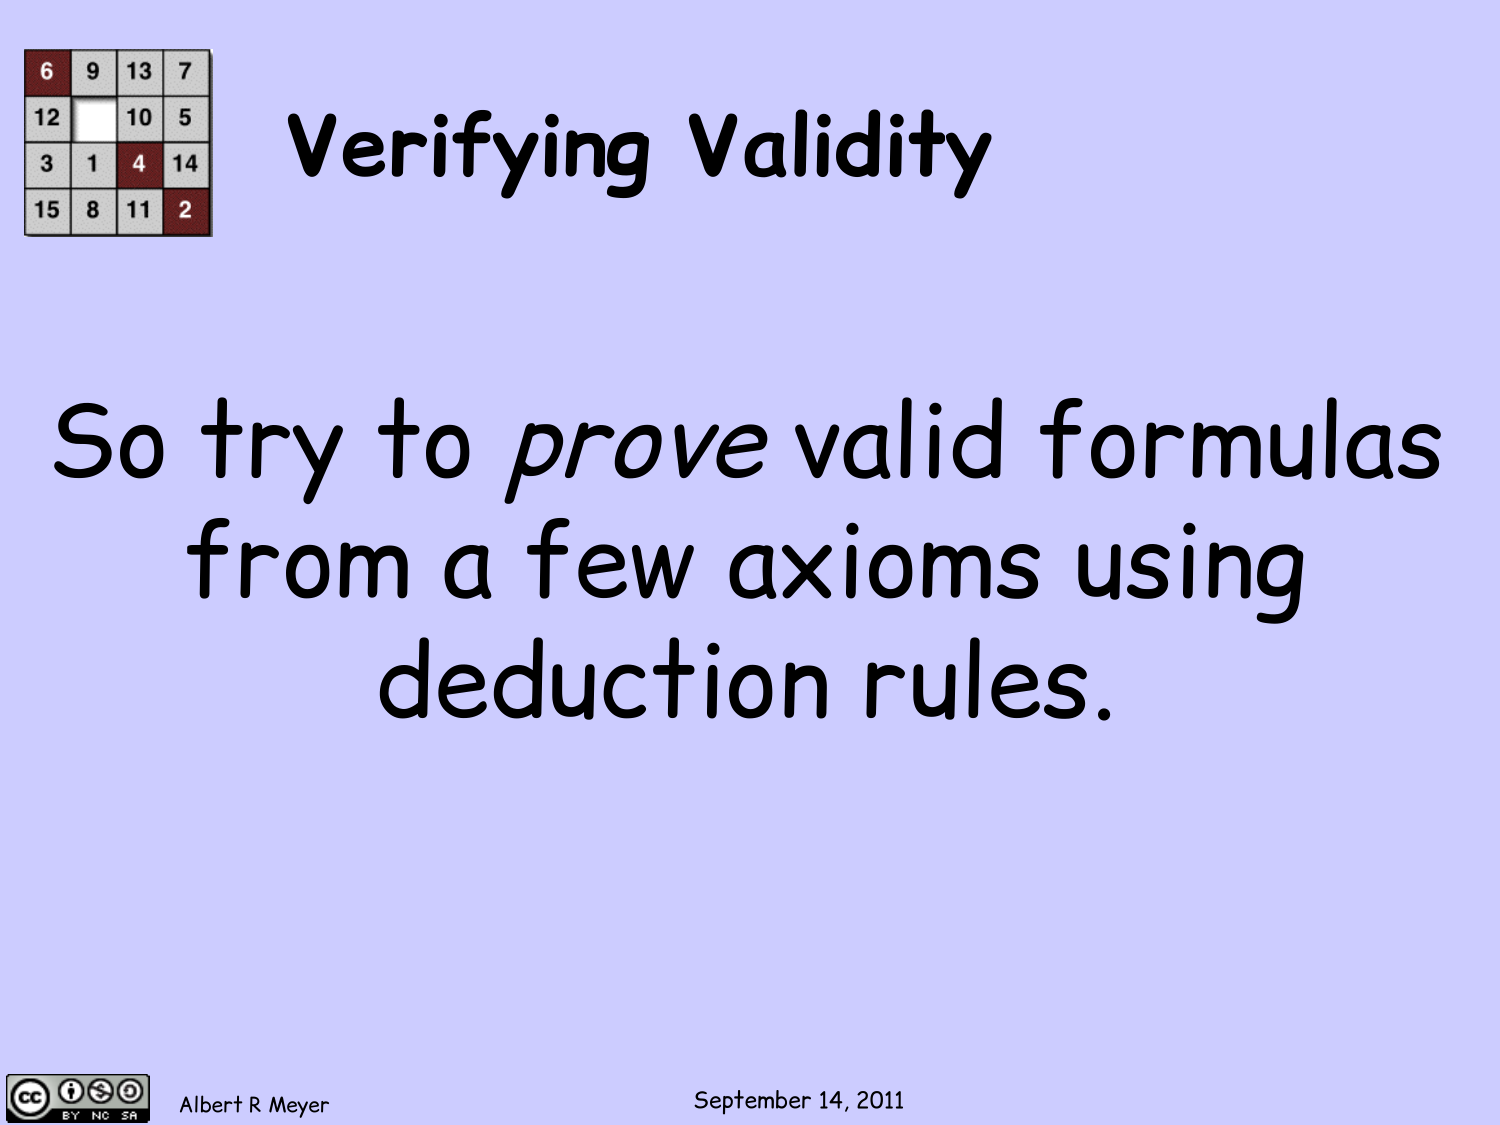

# Verifying Validity
So try to prove valid formulas
from a few axioms using
deduction rules.